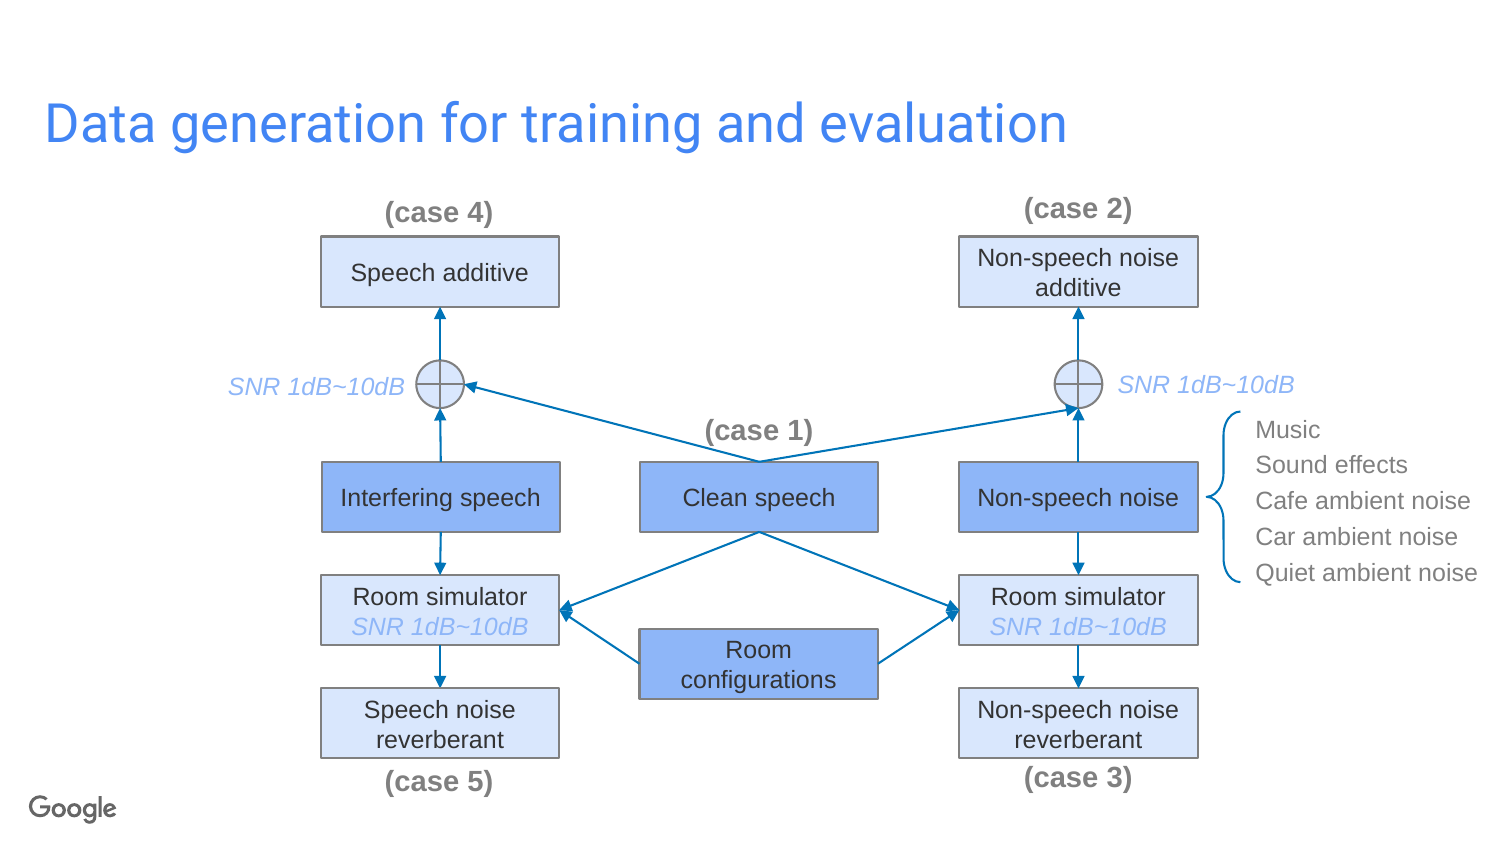

# Data generation for training and evaluation
(case 2)
(case 4)
Speech additive
Non-speech noise additive

SNR 1dB~10dB
SNR 1dB~10dB
Music
Sound effects
Cafe ambient noise
Car ambient noise
Quiet ambient noise
(case 1)

Interfering speech
Non-speech noise
Clean speech
Room simulator
SNR 1dB~10dB
Room simulator
SNR 1dB~10dB
Room configurations
Speech noise reverberant
Non-speech noise reverberant
(case 3)
(case 5)